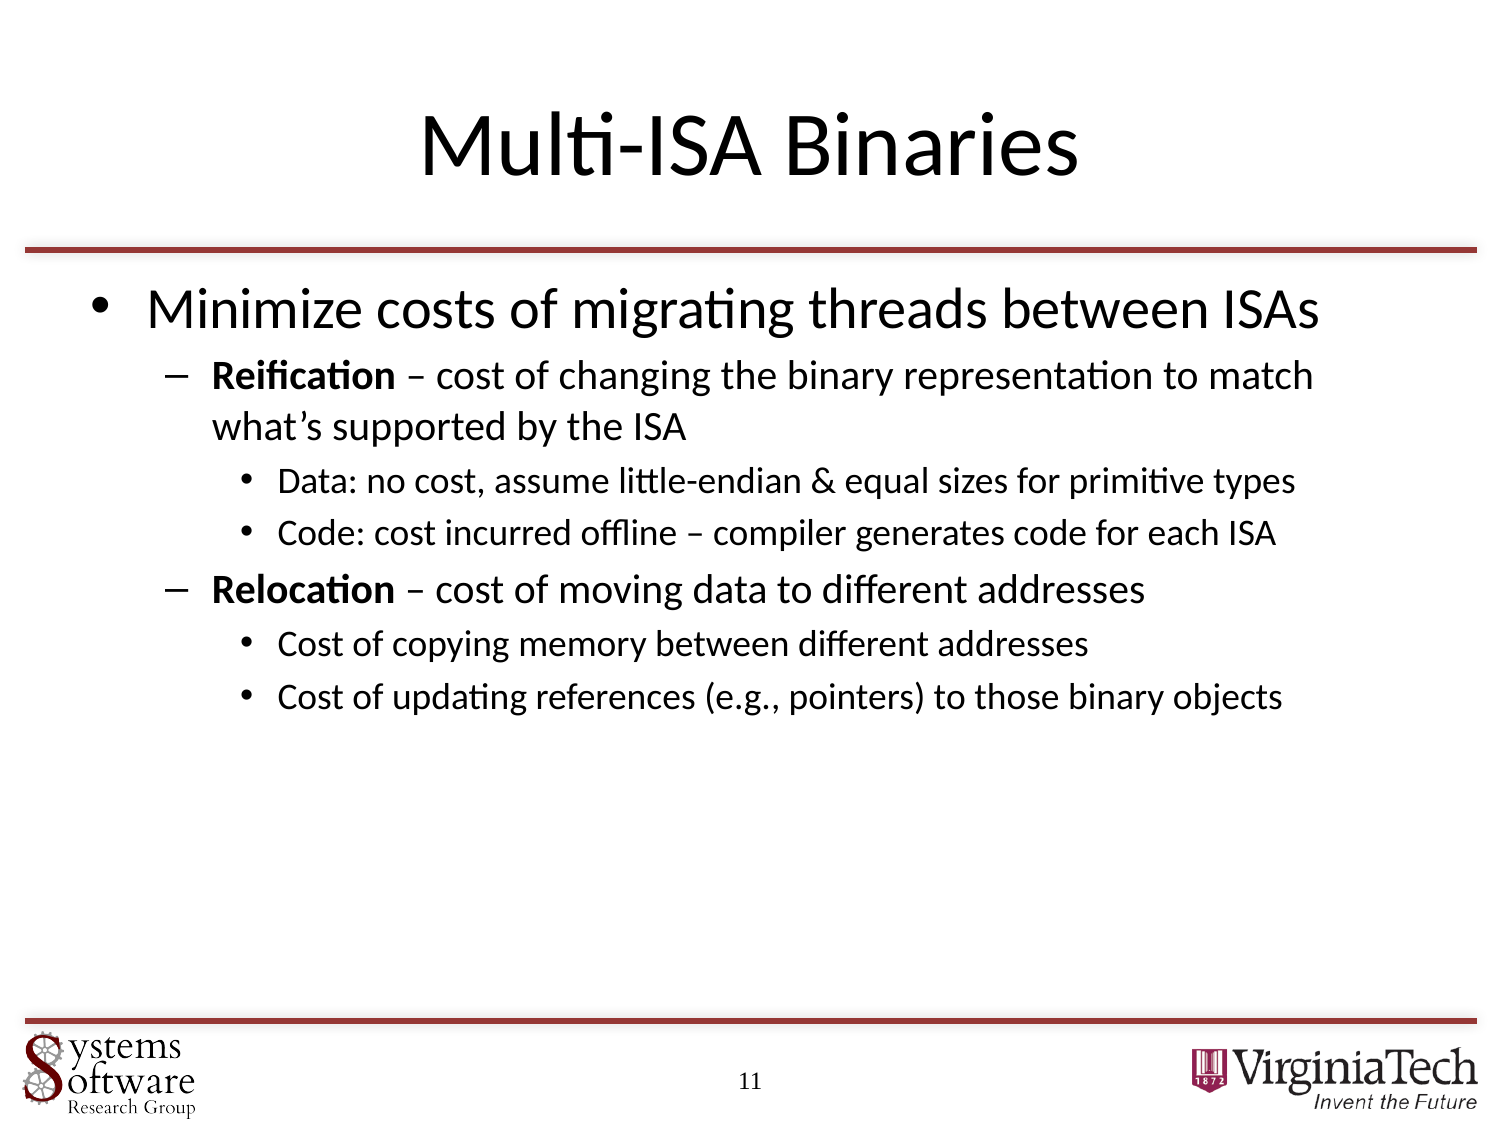

# Multi-ISA Binaries
Minimize costs of migrating threads between ISAs
Reification – cost of changing the binary representation to match what’s supported by the ISA
Data: no cost, assume little-endian & equal sizes for primitive types
Code: cost incurred offline – compiler generates code for each ISA
Relocation – cost of moving data to different addresses
Cost of copying memory between different addresses
Cost of updating references (e.g., pointers) to those binary objects